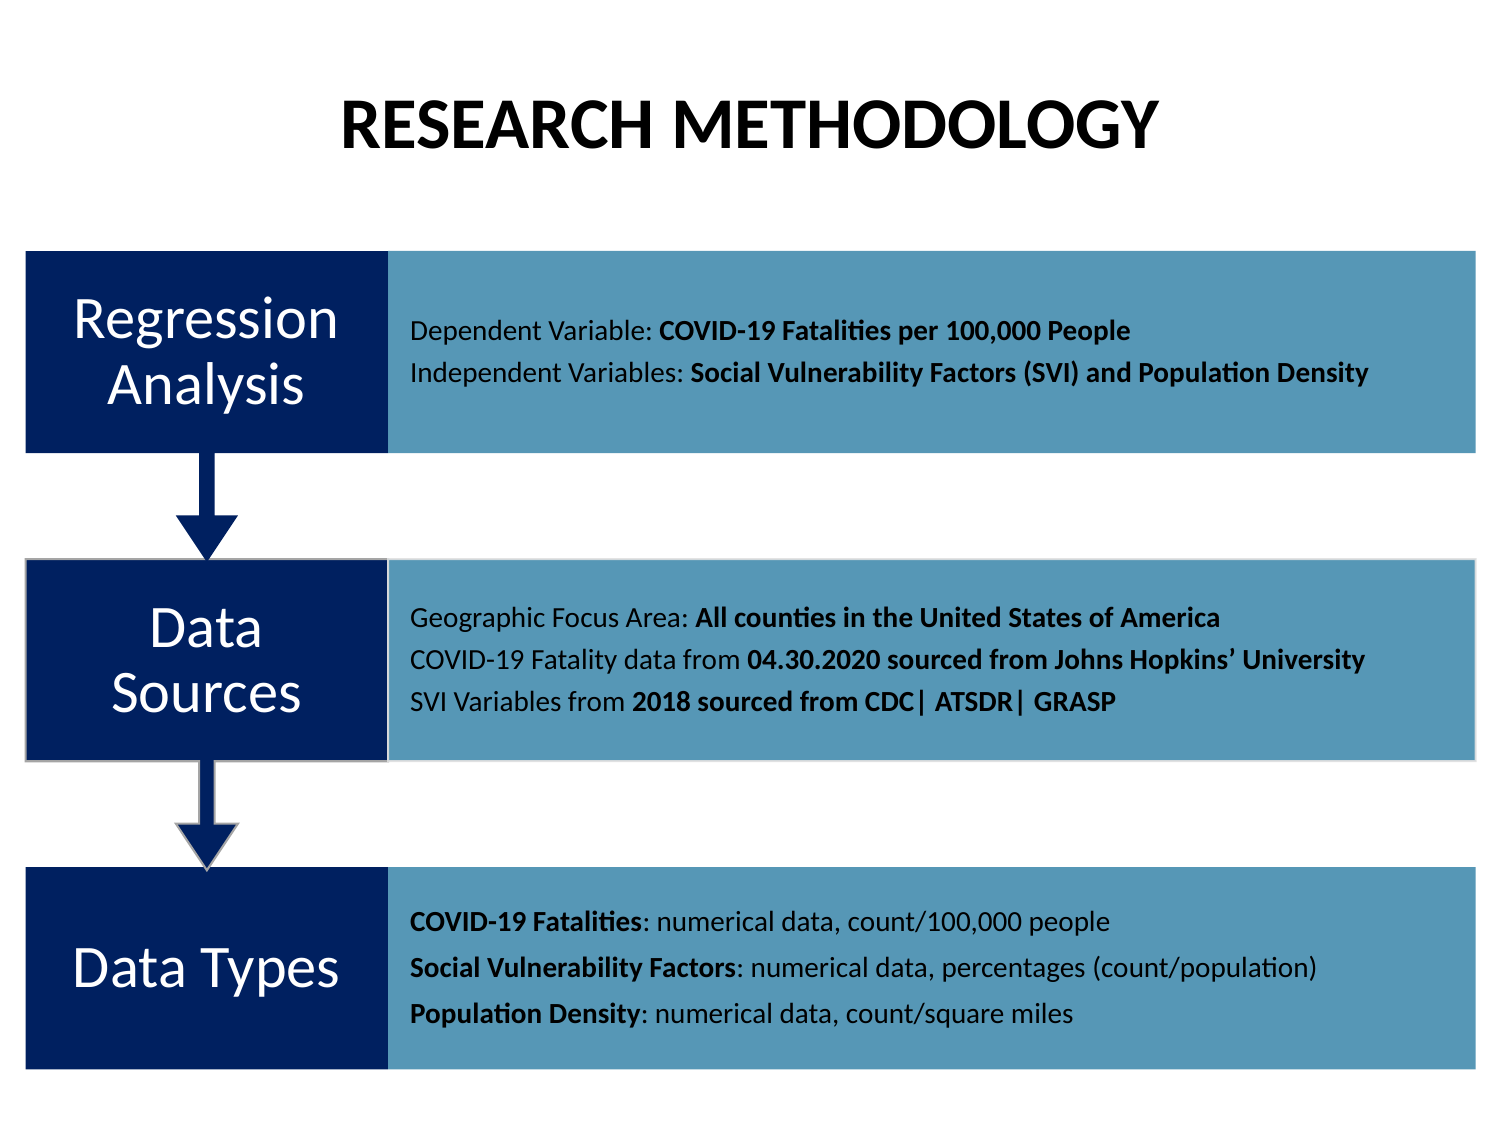

# RESEARCH METHODOLOGY

Regression Analysis

Dependent Variable: COVID-19 Fatalities per 100,000 People
Independent Variables: Social Vulnerability Factors (SVI) and Population Density

Data Sources

Geographic Focus Area: All counties in the United States of America
COVID-19 Fatality data from 04.30.2020 sourced from Johns Hopkins’ University
SVI Variables from 2018 sourced from CDC| ATSDR| GRASP

Data Types

COVID-19 Fatalities: numerical data, count/100,000 people
Social Vulnerability Factors: numerical data, percentages (count/population)
Population Density: numerical data, count/square miles